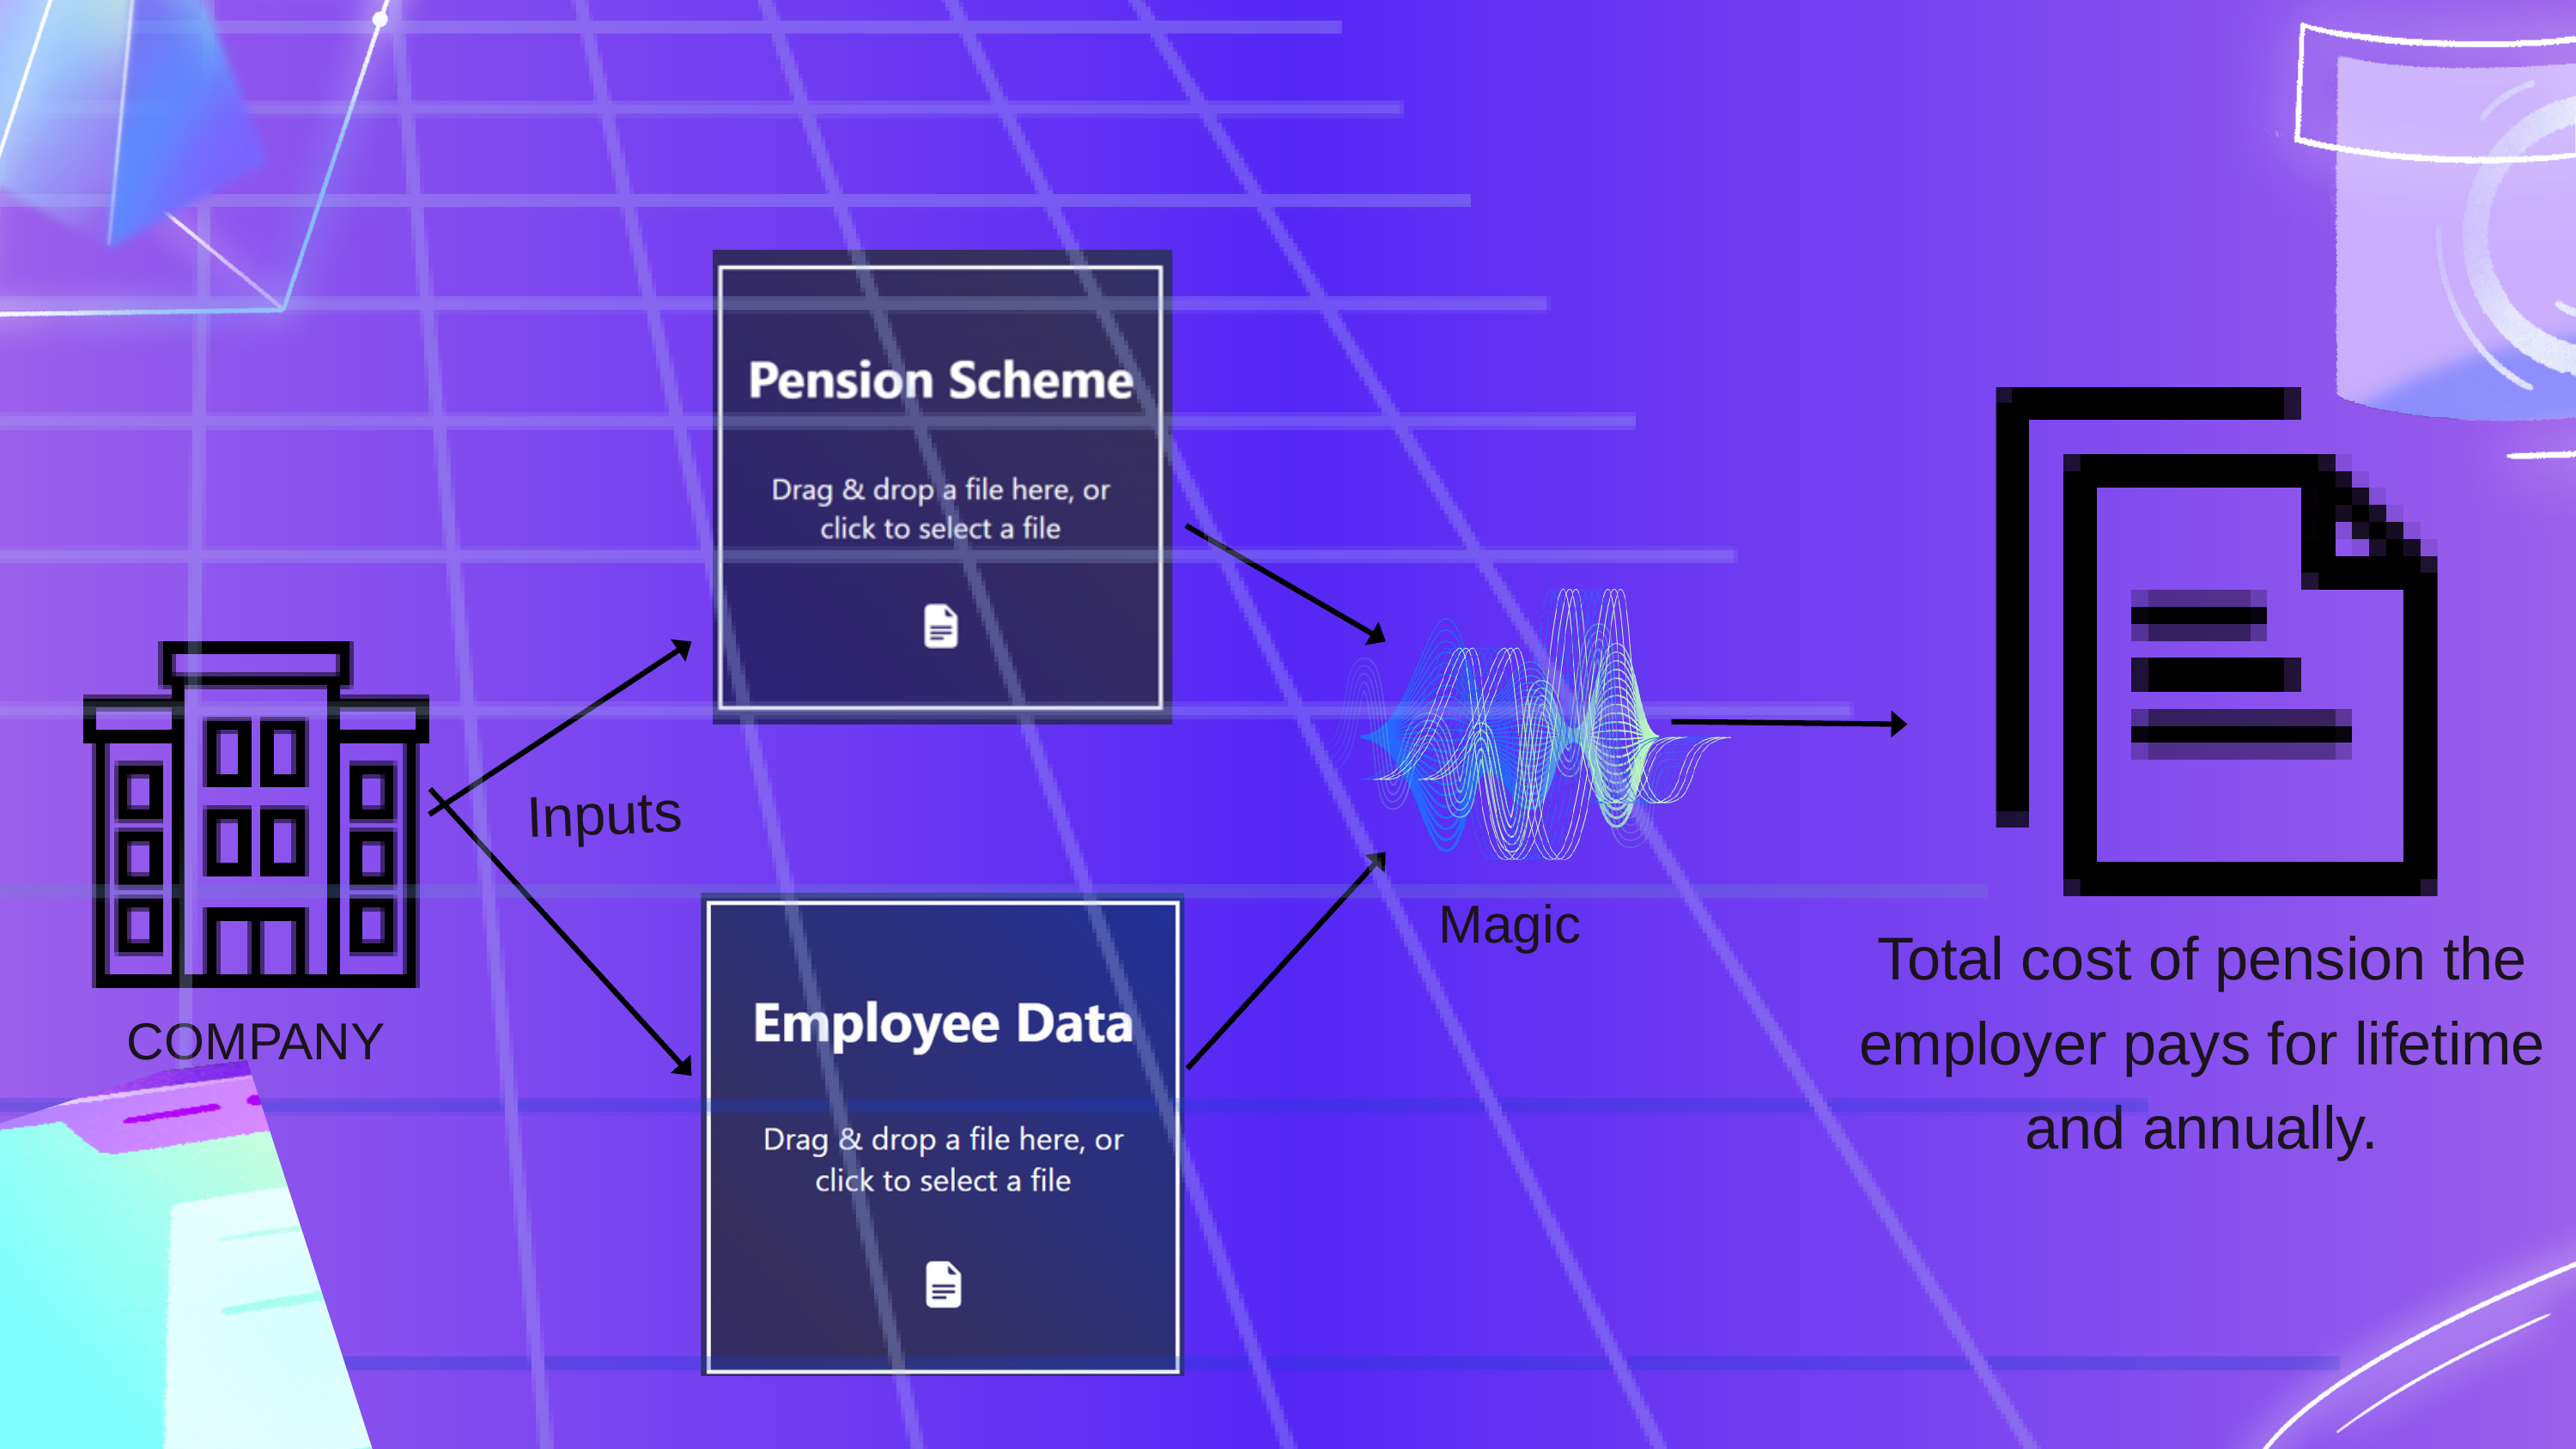

Inputs

Magic

Total cost of pension the employer pays for lifetime and annually.
COMPANY